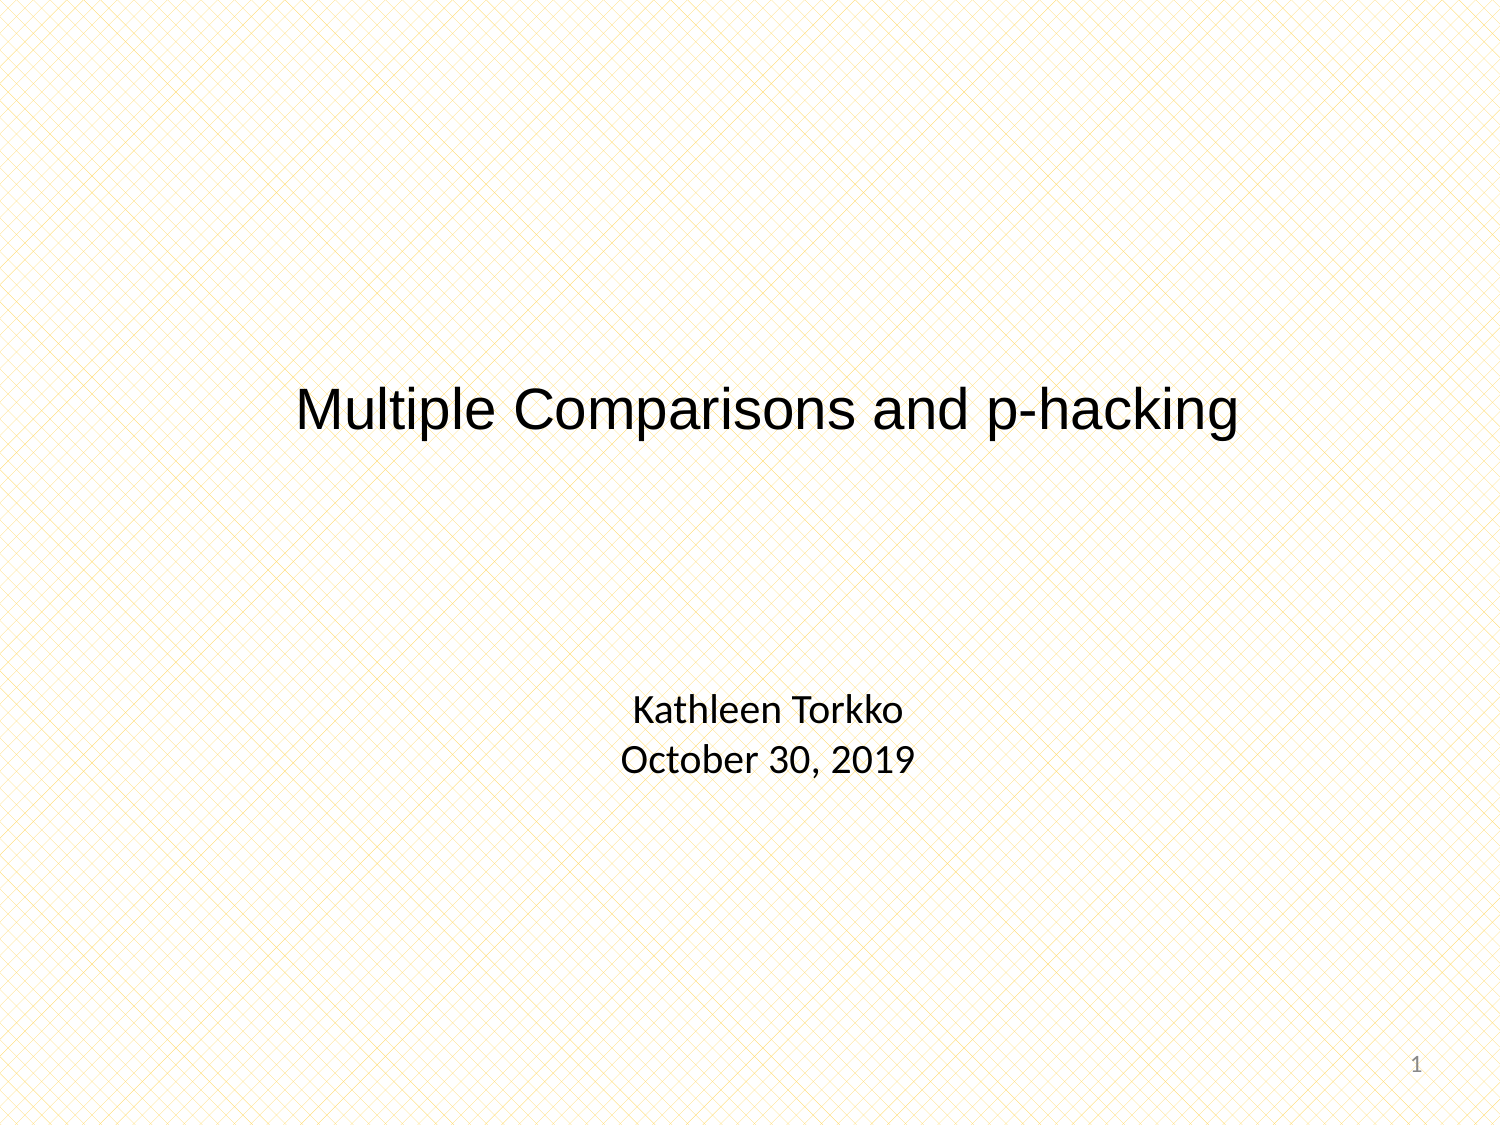

# Multiple Comparisons and p-hacking
Kathleen Torkko
October 30, 2019
1